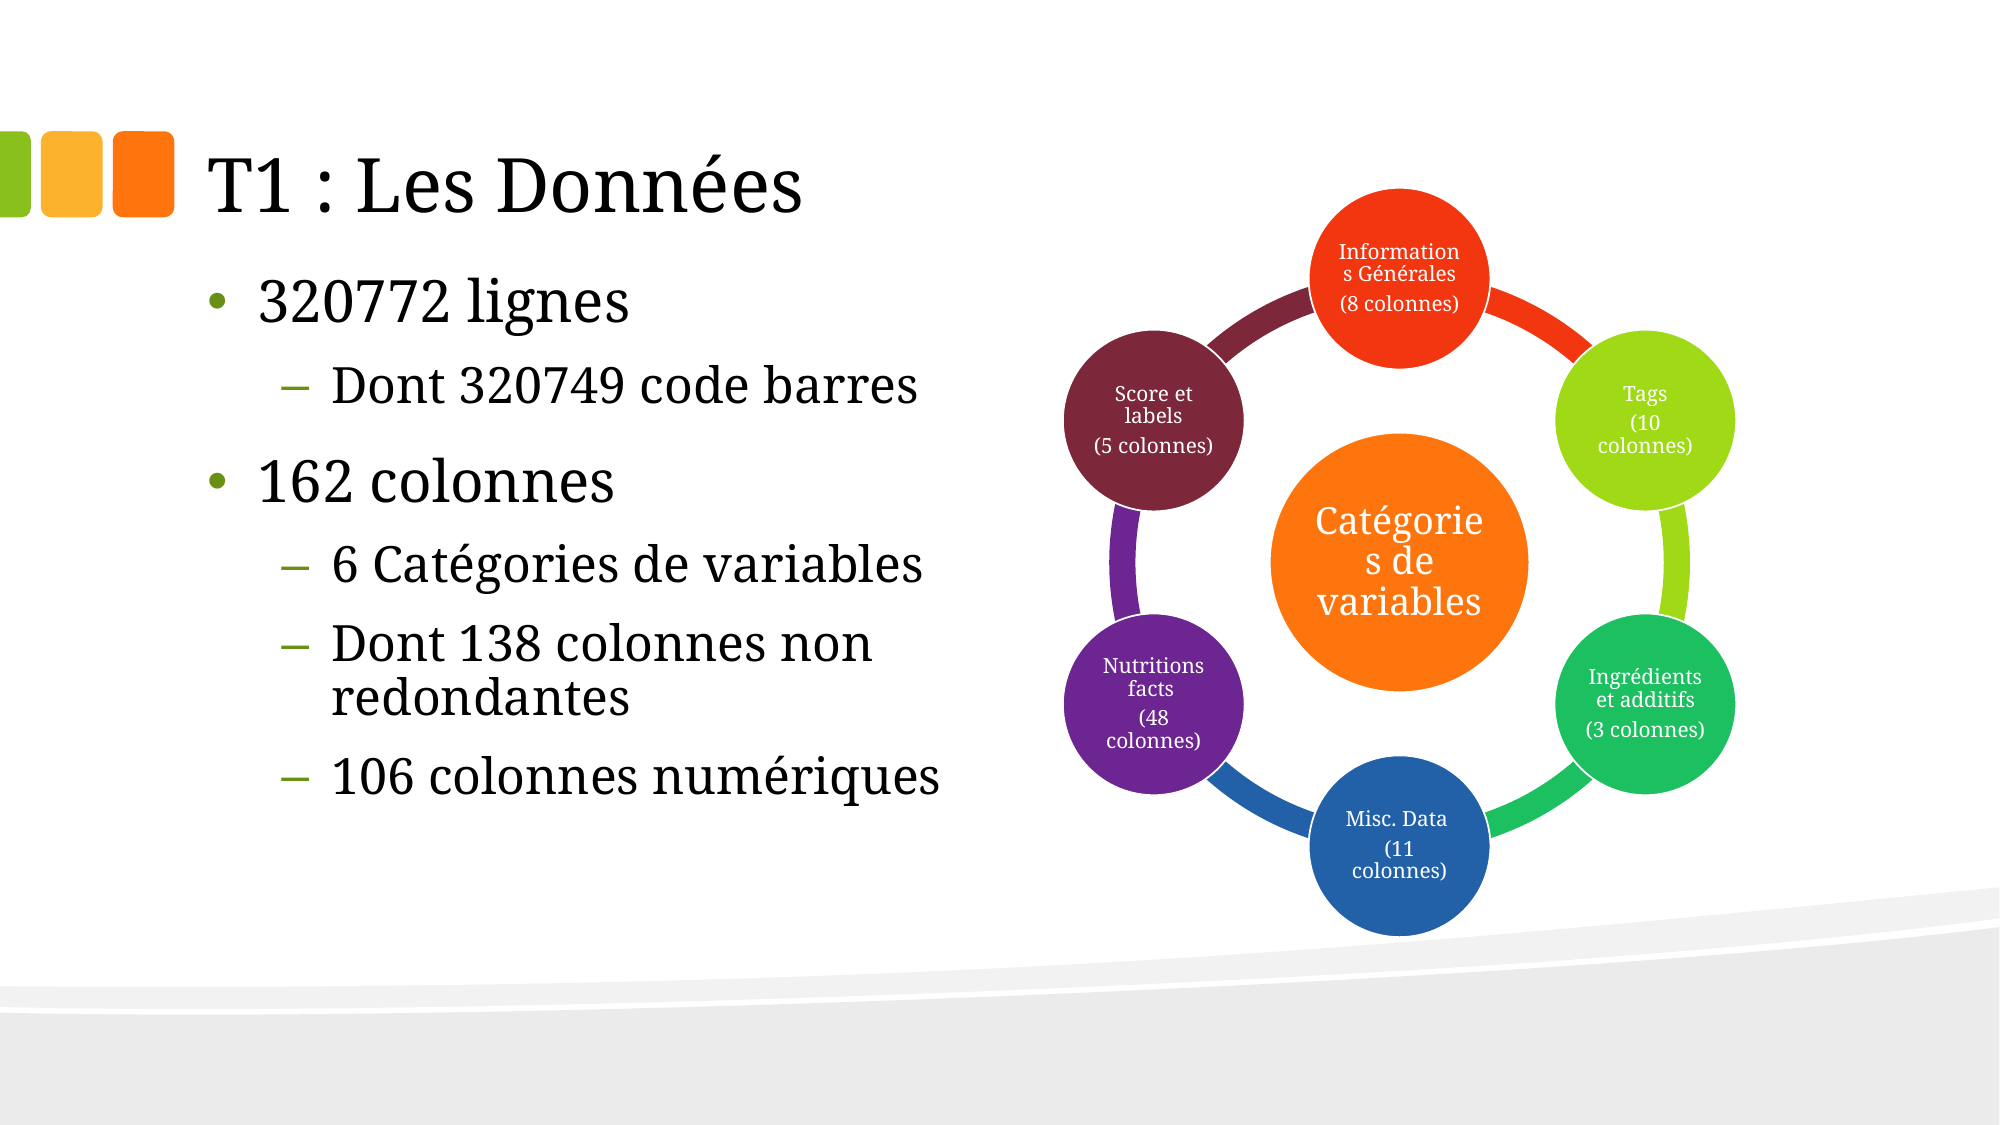

# T1 : Les Données
Catégories de variables
Informations Générales
(8 colonnes)
Tags
(10 colonnes)
Ingrédients et additifs
(3 colonnes)
Misc. Data
(11 colonnes)
Nutritions facts
(48 colonnes)
Score et labels
(5 colonnes)
320772 lignes
Dont 320749 code barres
162 colonnes
6 Catégories de variables
Dont 138 colonnes non redondantes
106 colonnes numériques